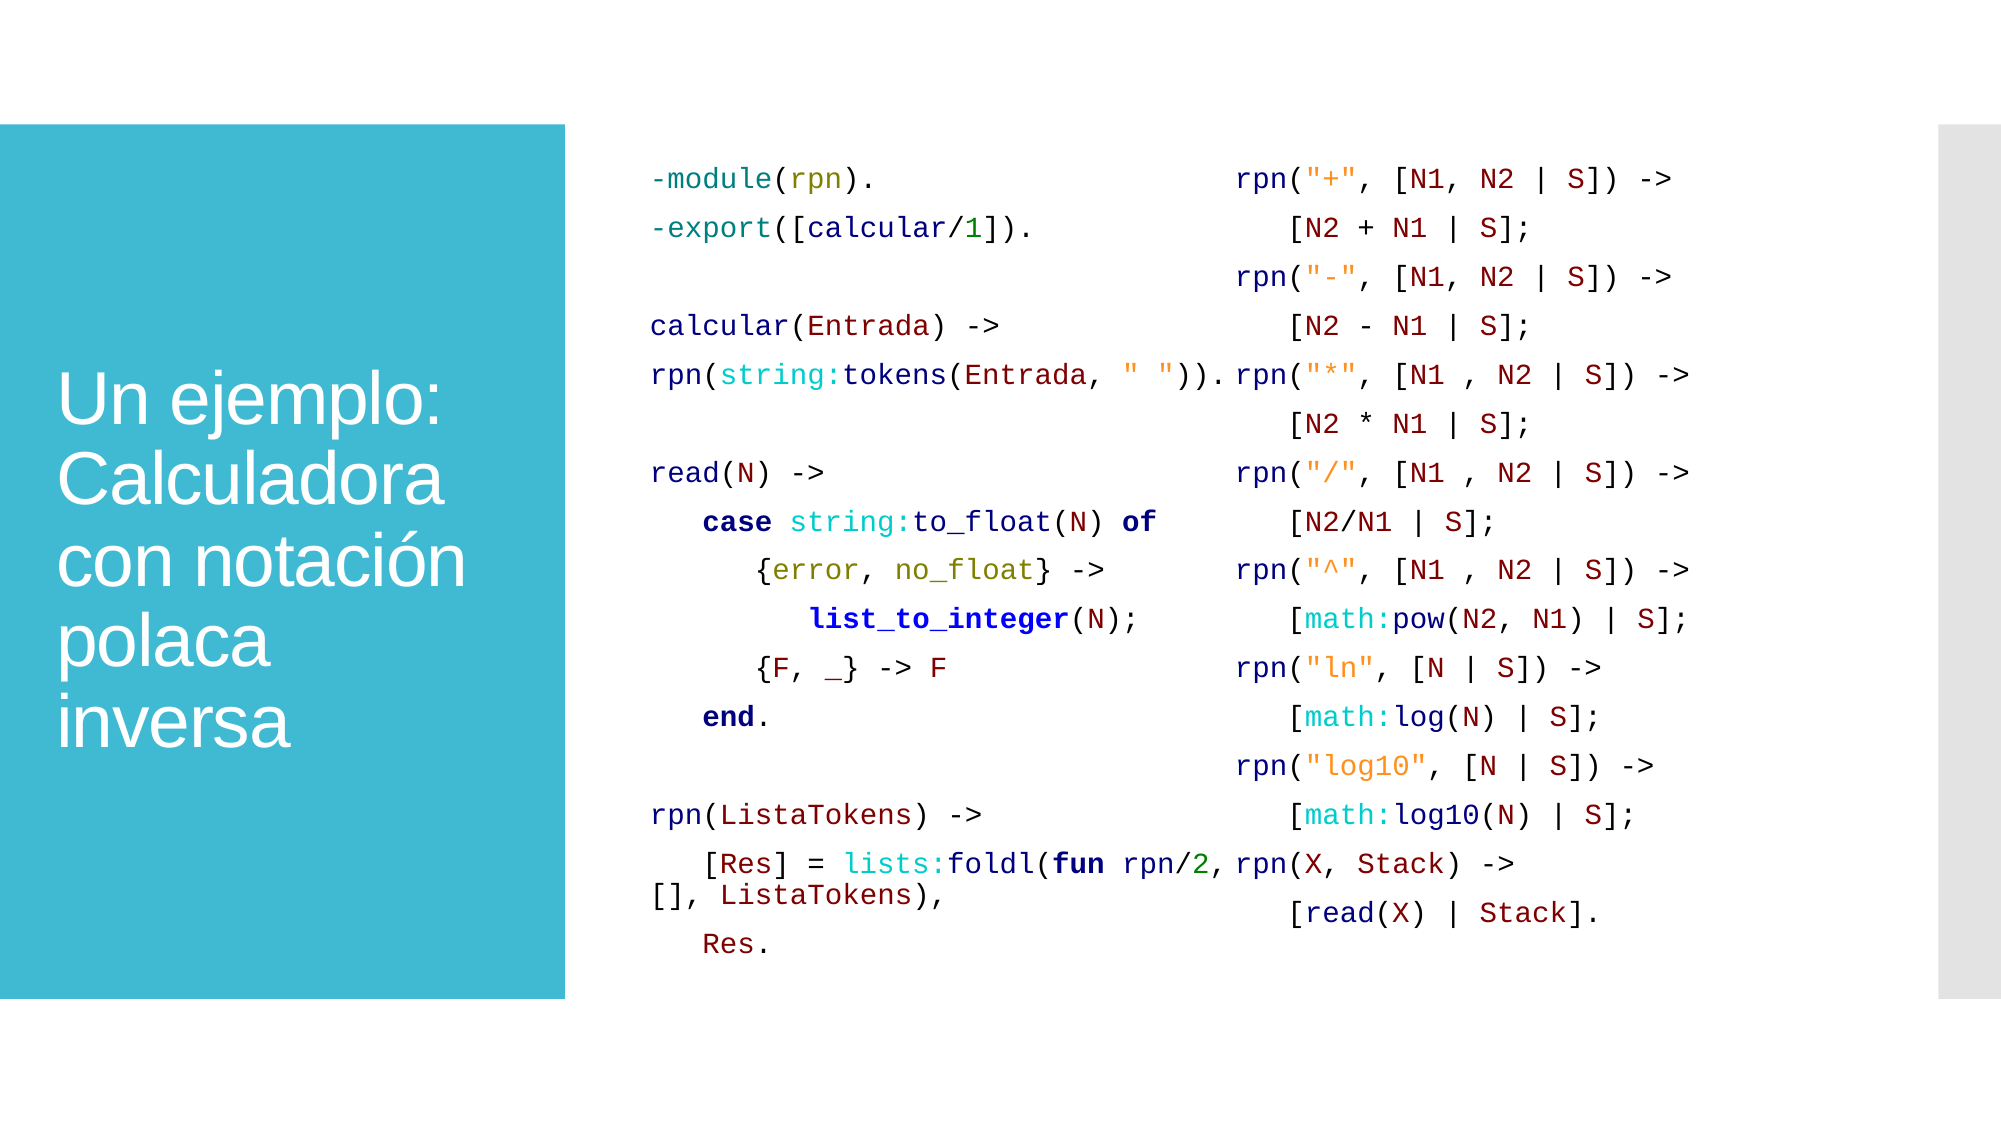

-module(rpn).
-export([calcular/1]).

calcular(Entrada) ->
rpn(string:tokens(Entrada, " ")).

read(N) ->
   case string:to_float(N) of
      {error, no_float} ->
         list_to_integer(N);
      {F, _} -> F
   end.

rpn(ListaTokens) ->
   [Res] = lists:foldl(fun rpn/2, [], ListaTokens),
   Res.
rpn("+", [N1, N2 | S]) ->
   [N2 + N1 | S];
rpn("-", [N1, N2 | S]) ->
   [N2 - N1 | S];
rpn("*", [N1 , N2 | S]) ->
   [N2 * N1 | S];
rpn("/", [N1 , N2 | S]) ->
   [N2/N1 | S];
rpn("^", [N1 , N2 | S]) ->
   [math:pow(N2, N1) | S];
rpn("ln", [N | S]) ->
   [math:log(N) | S];
rpn("log10", [N | S]) ->
   [math:log10(N) | S];
rpn(X, Stack) ->
   [read(X) | Stack].
# Un ejemplo: Calculadora con notación polaca inversa